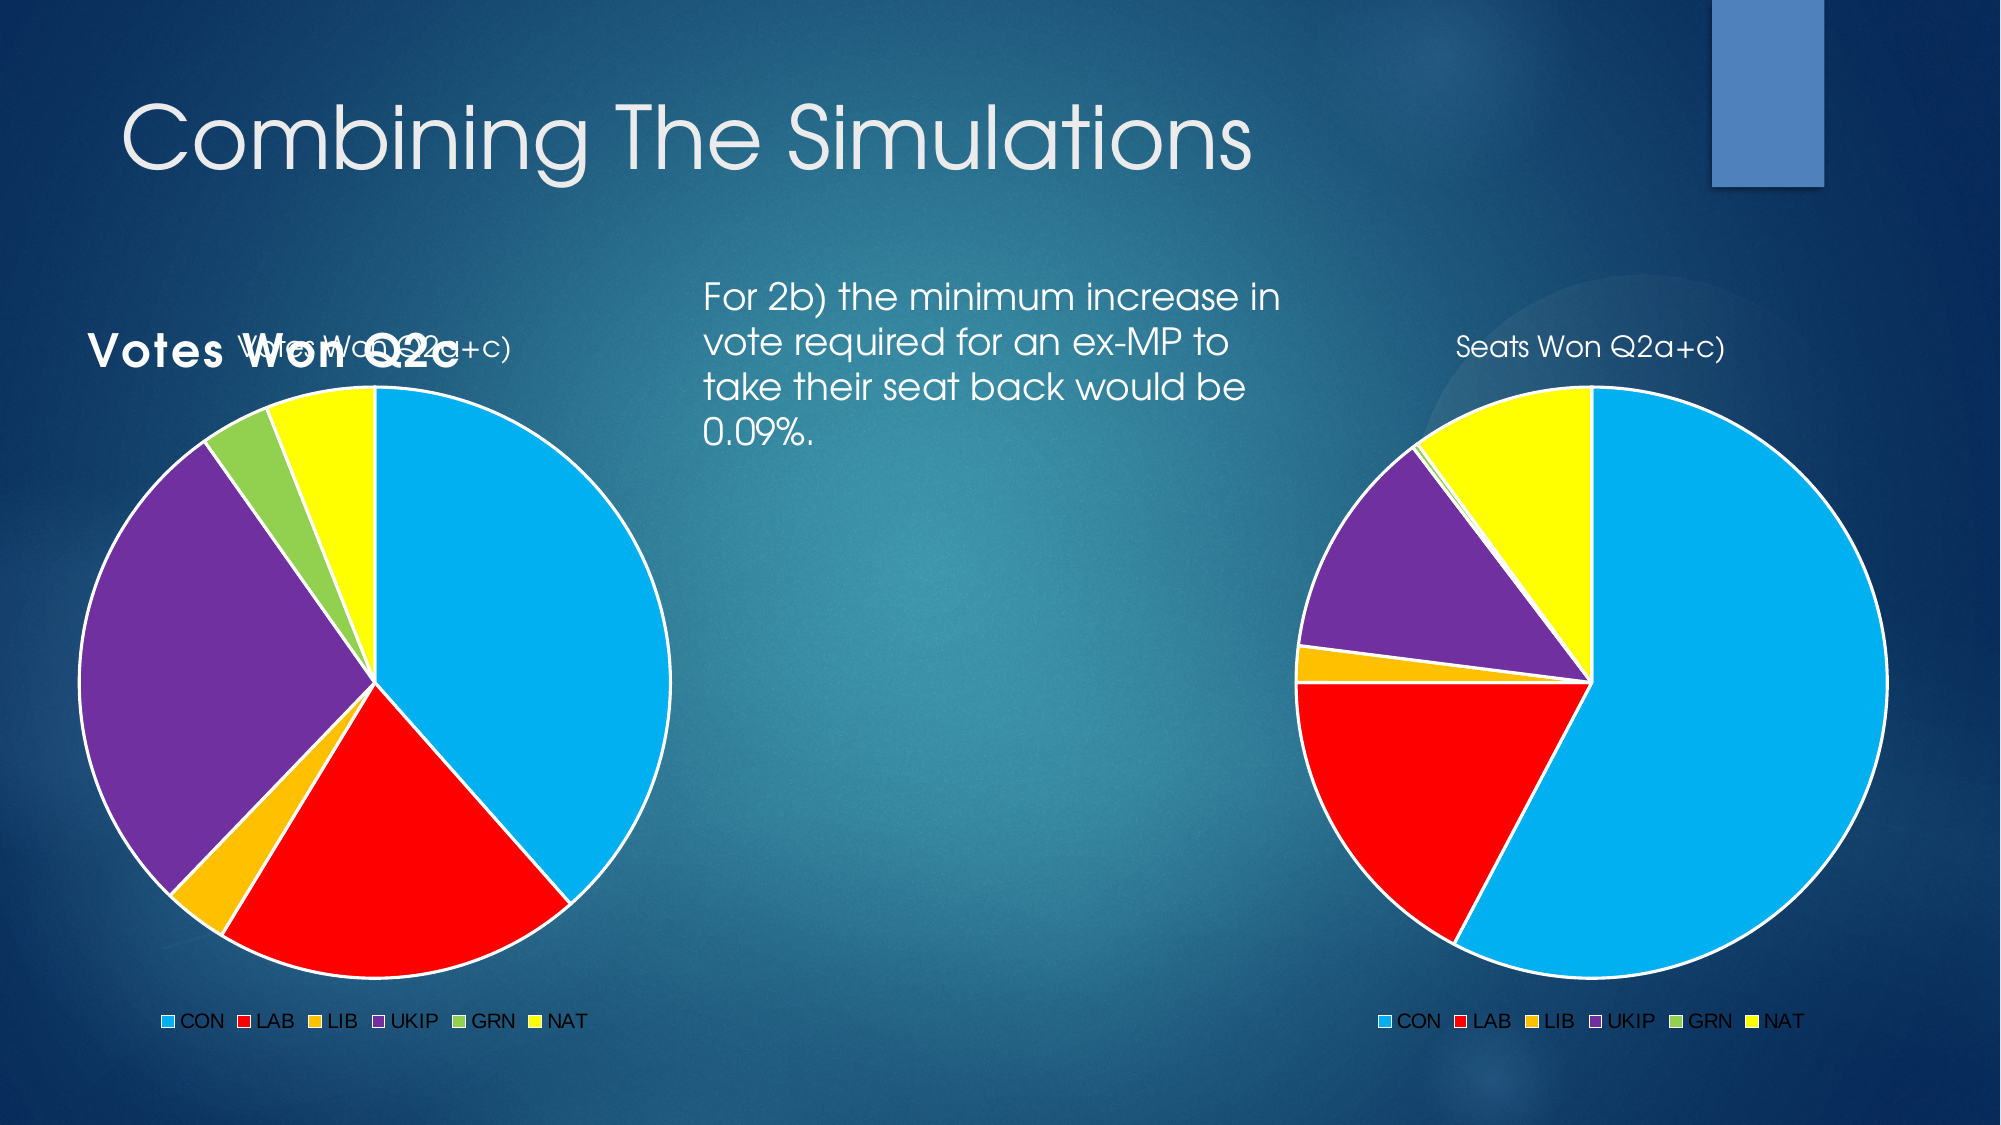

Combining The Simulations
For 2b) the minimum increase in vote required for an ex-MP to take their seat back would be 0.09%.

### Chart: Votes Won Q2a+c)

| Category |  |
|---|---|
| CON | 11683392.0195861 |
| LAB | 6135320.44747182 |
| LIB | 1066495.77238155 |
| UKIP | 8509524.7382347 |
| GRN | 1157613.0 |
| NAT | 1812853.65243658 |

### Chart: Votes Won Q2c

| Category |
|---|

### Chart: Seats Won Q2a+c)

| Category |  |
|---|---|
| CON | 374.0 |
| LAB | 112.0 |
| LIB | 13.0 |
| UKIP | 82.0 |
| GRN | 2.0 |
| NAT | 65.0 |